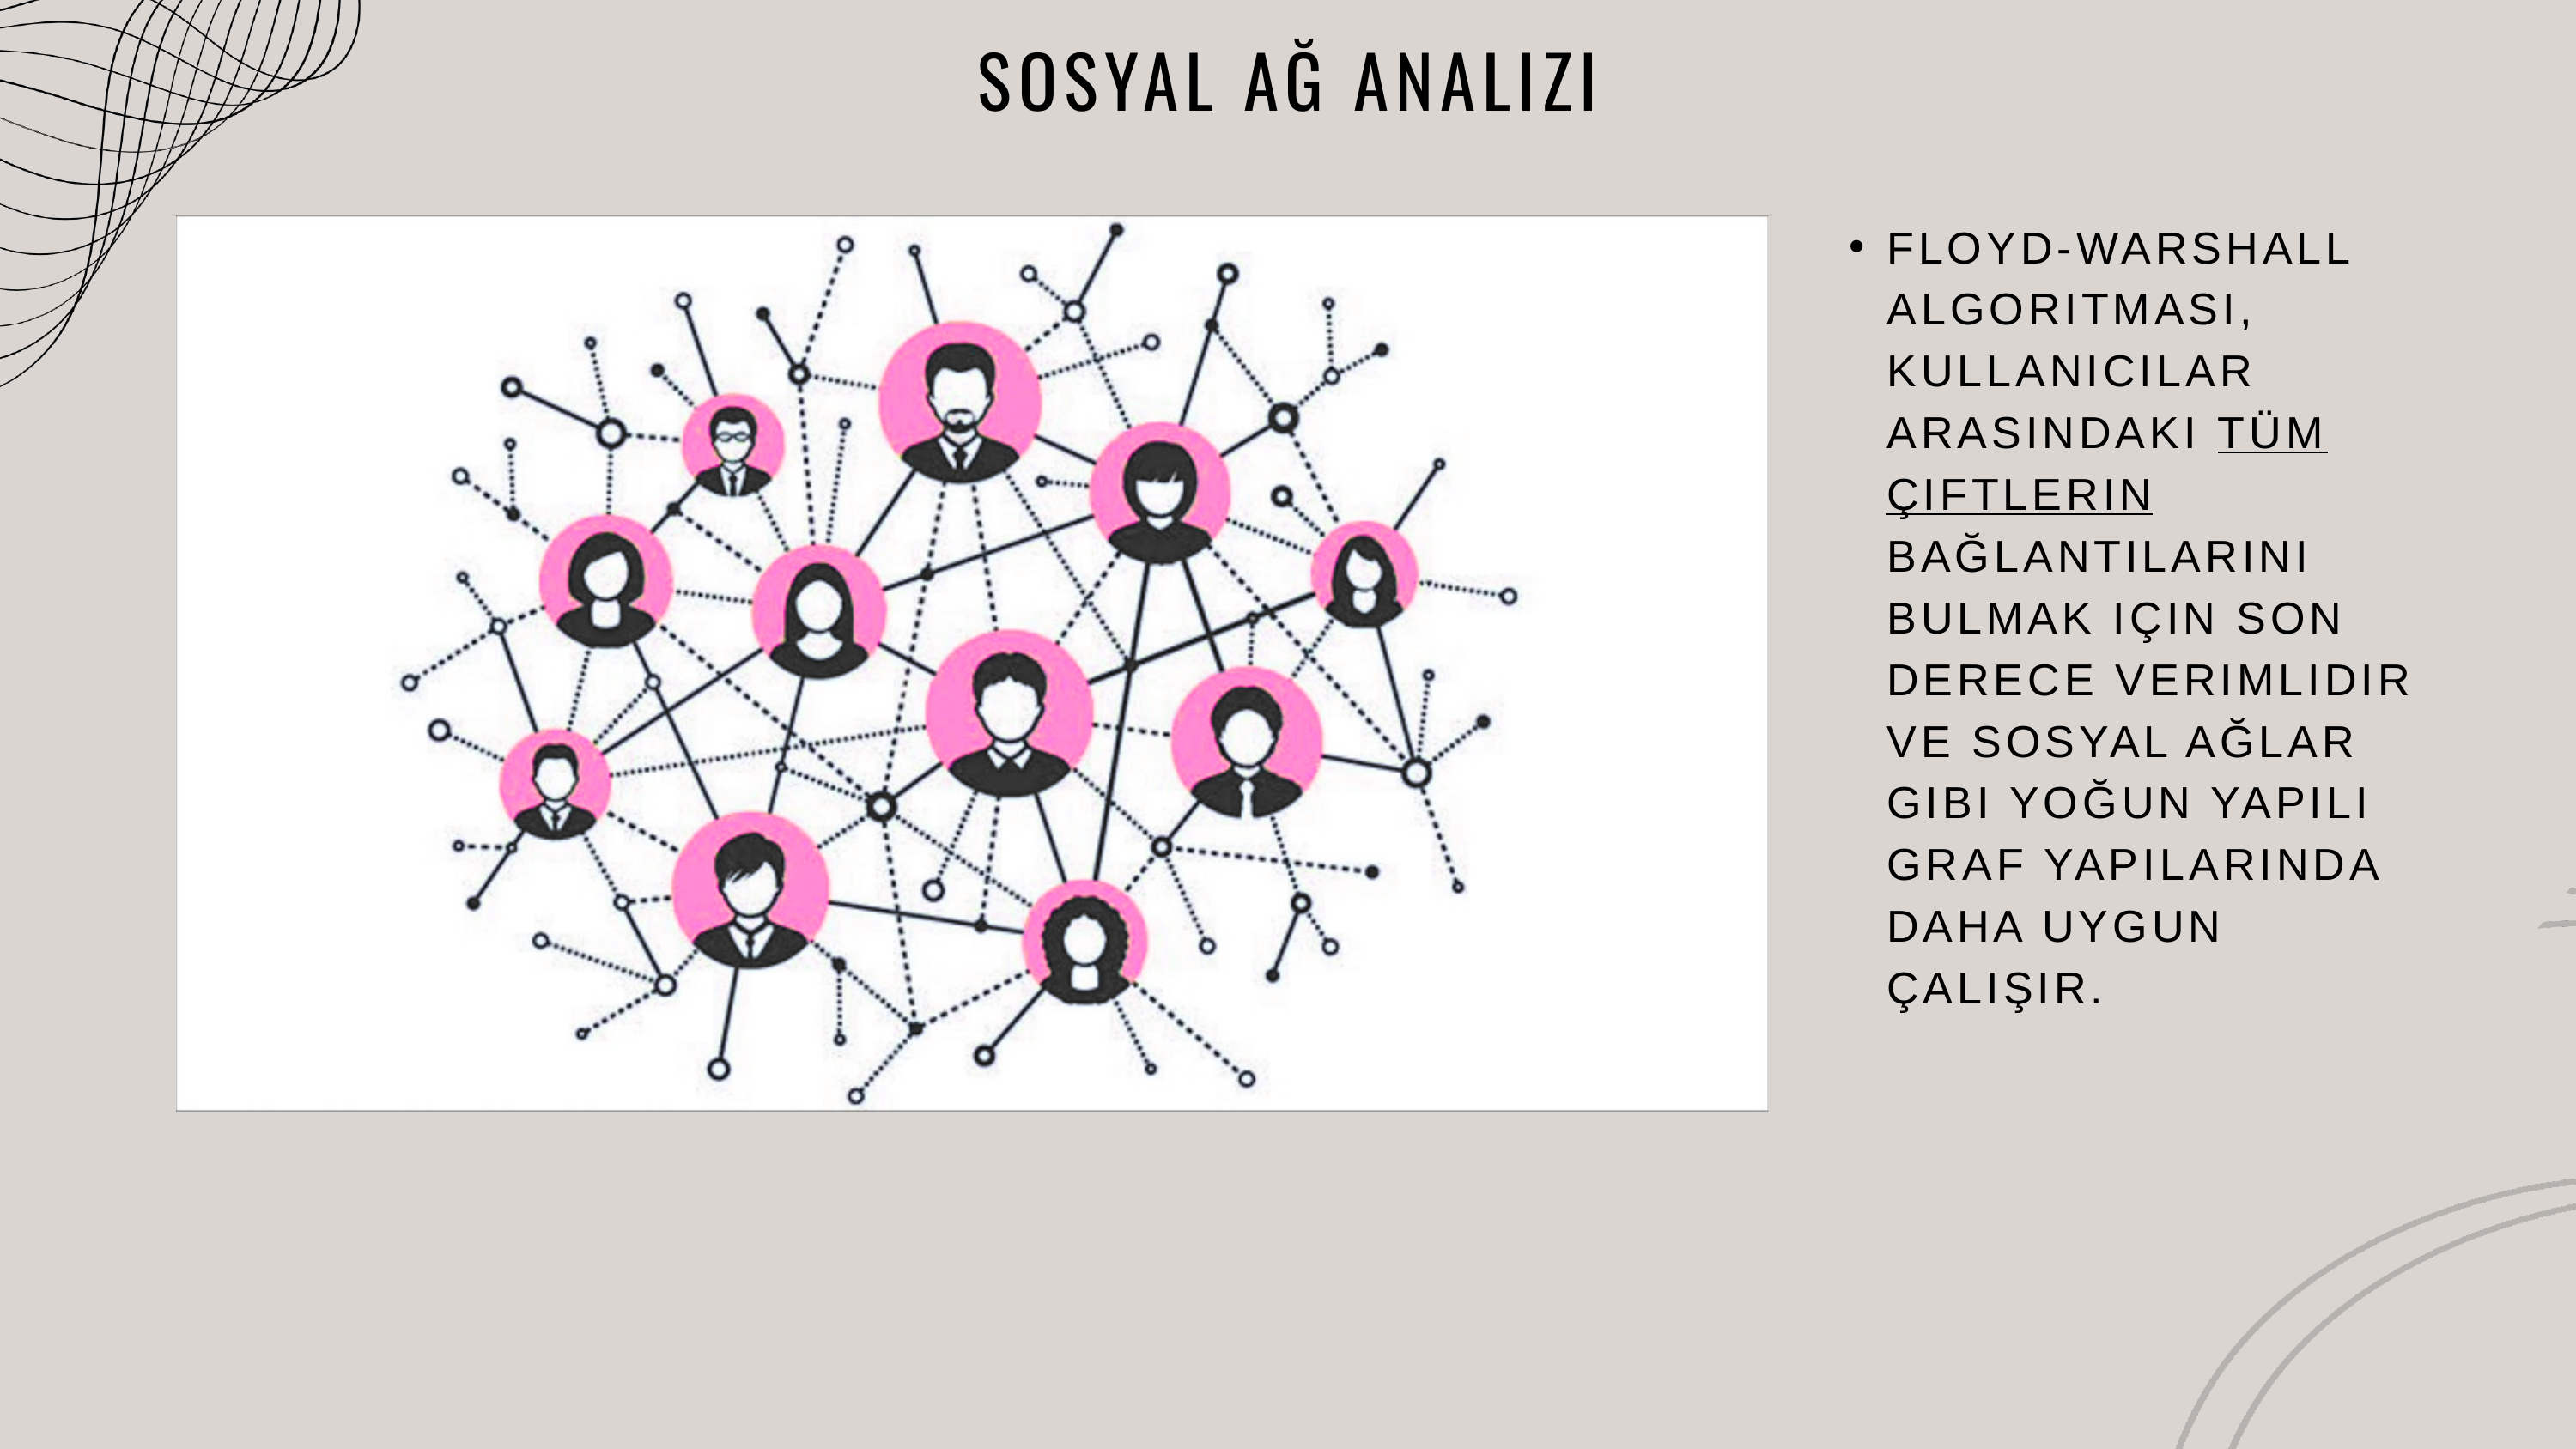

SOSYAL AĞ ANALIZI
FLOYD-WARSHALL ALGORITMASI, KULLANICILAR ARASINDAKI TÜM ÇIFTLERIN BAĞLANTILARINI BULMAK IÇIN SON DERECE VERIMLIDIR VE SOSYAL AĞLAR GIBI YOĞUN YAPILI GRAF YAPILARINDA DAHA UYGUN ÇALIŞIR.